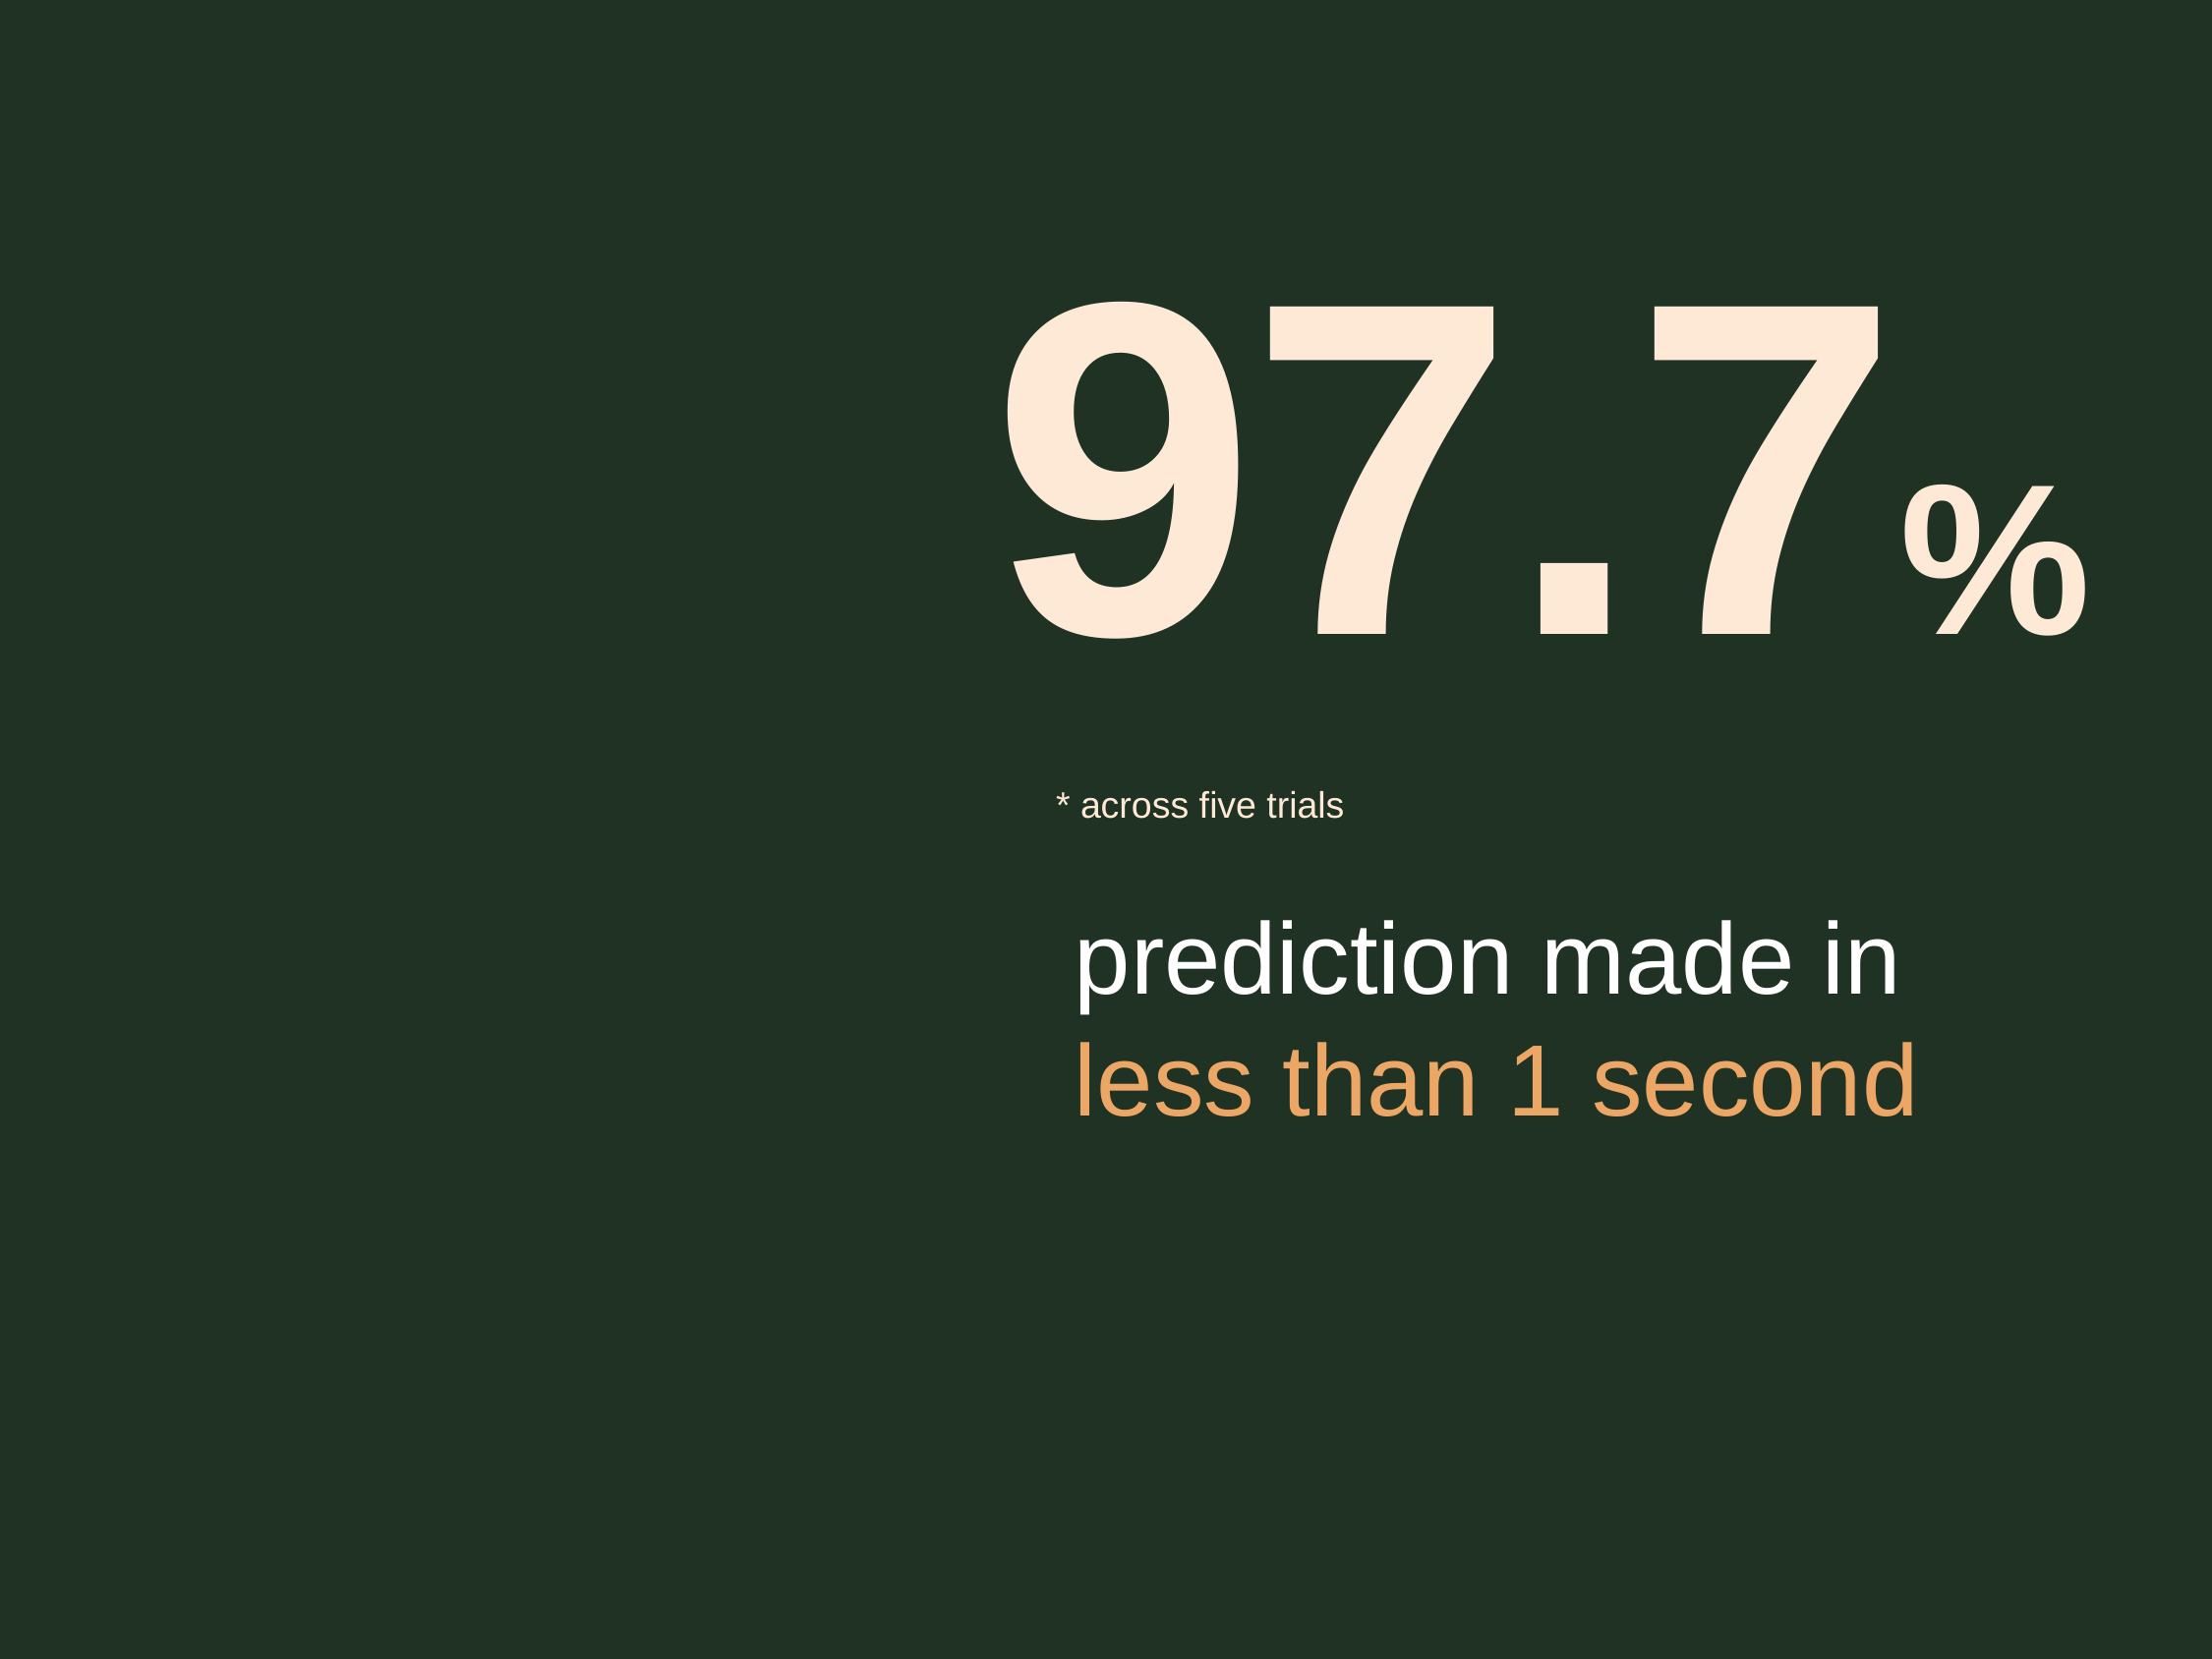

97.7%
* across five trials
prediction made in
less than 1 second